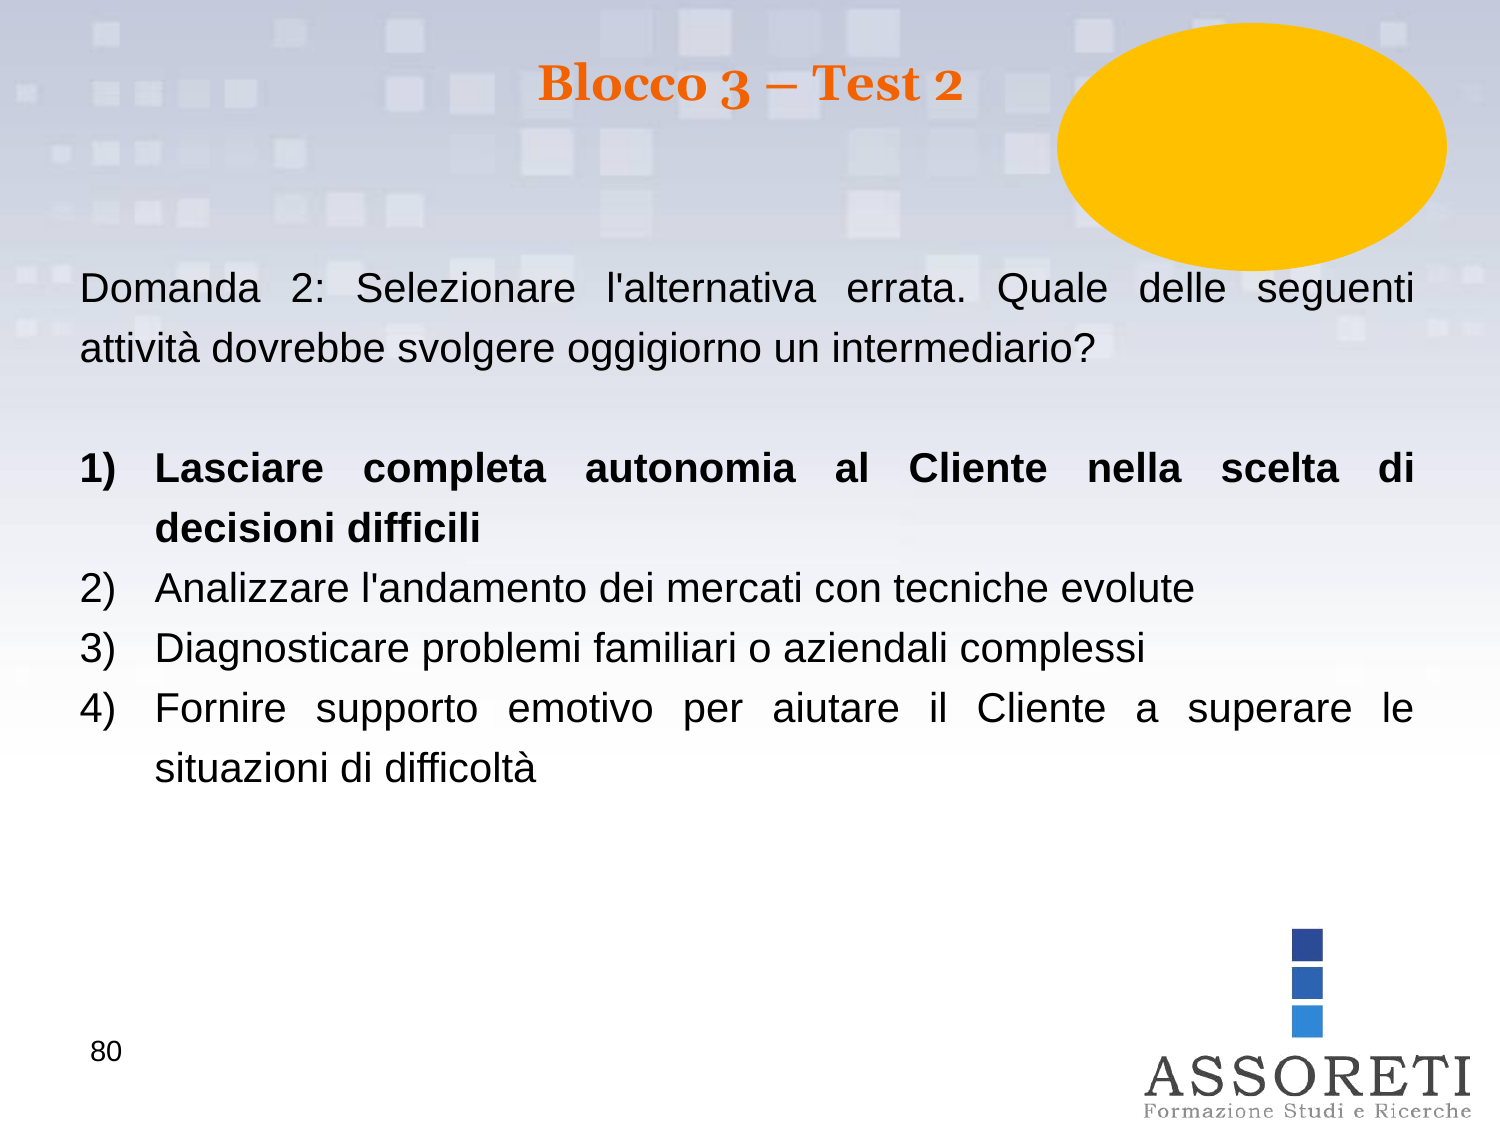

Blocco 3 – Test 2
Domanda 2: Selezionare l'alternativa errata. Quale delle seguenti attività dovrebbe svolgere oggigiorno un intermediario?

Lasciare completa autonomia al Cliente nella scelta di decisioni difficili
Analizzare l'andamento dei mercati con tecniche evolute
Diagnosticare problemi familiari o aziendali complessi
Fornire supporto emotivo per aiutare il Cliente a superare le situazioni di difficoltà
80